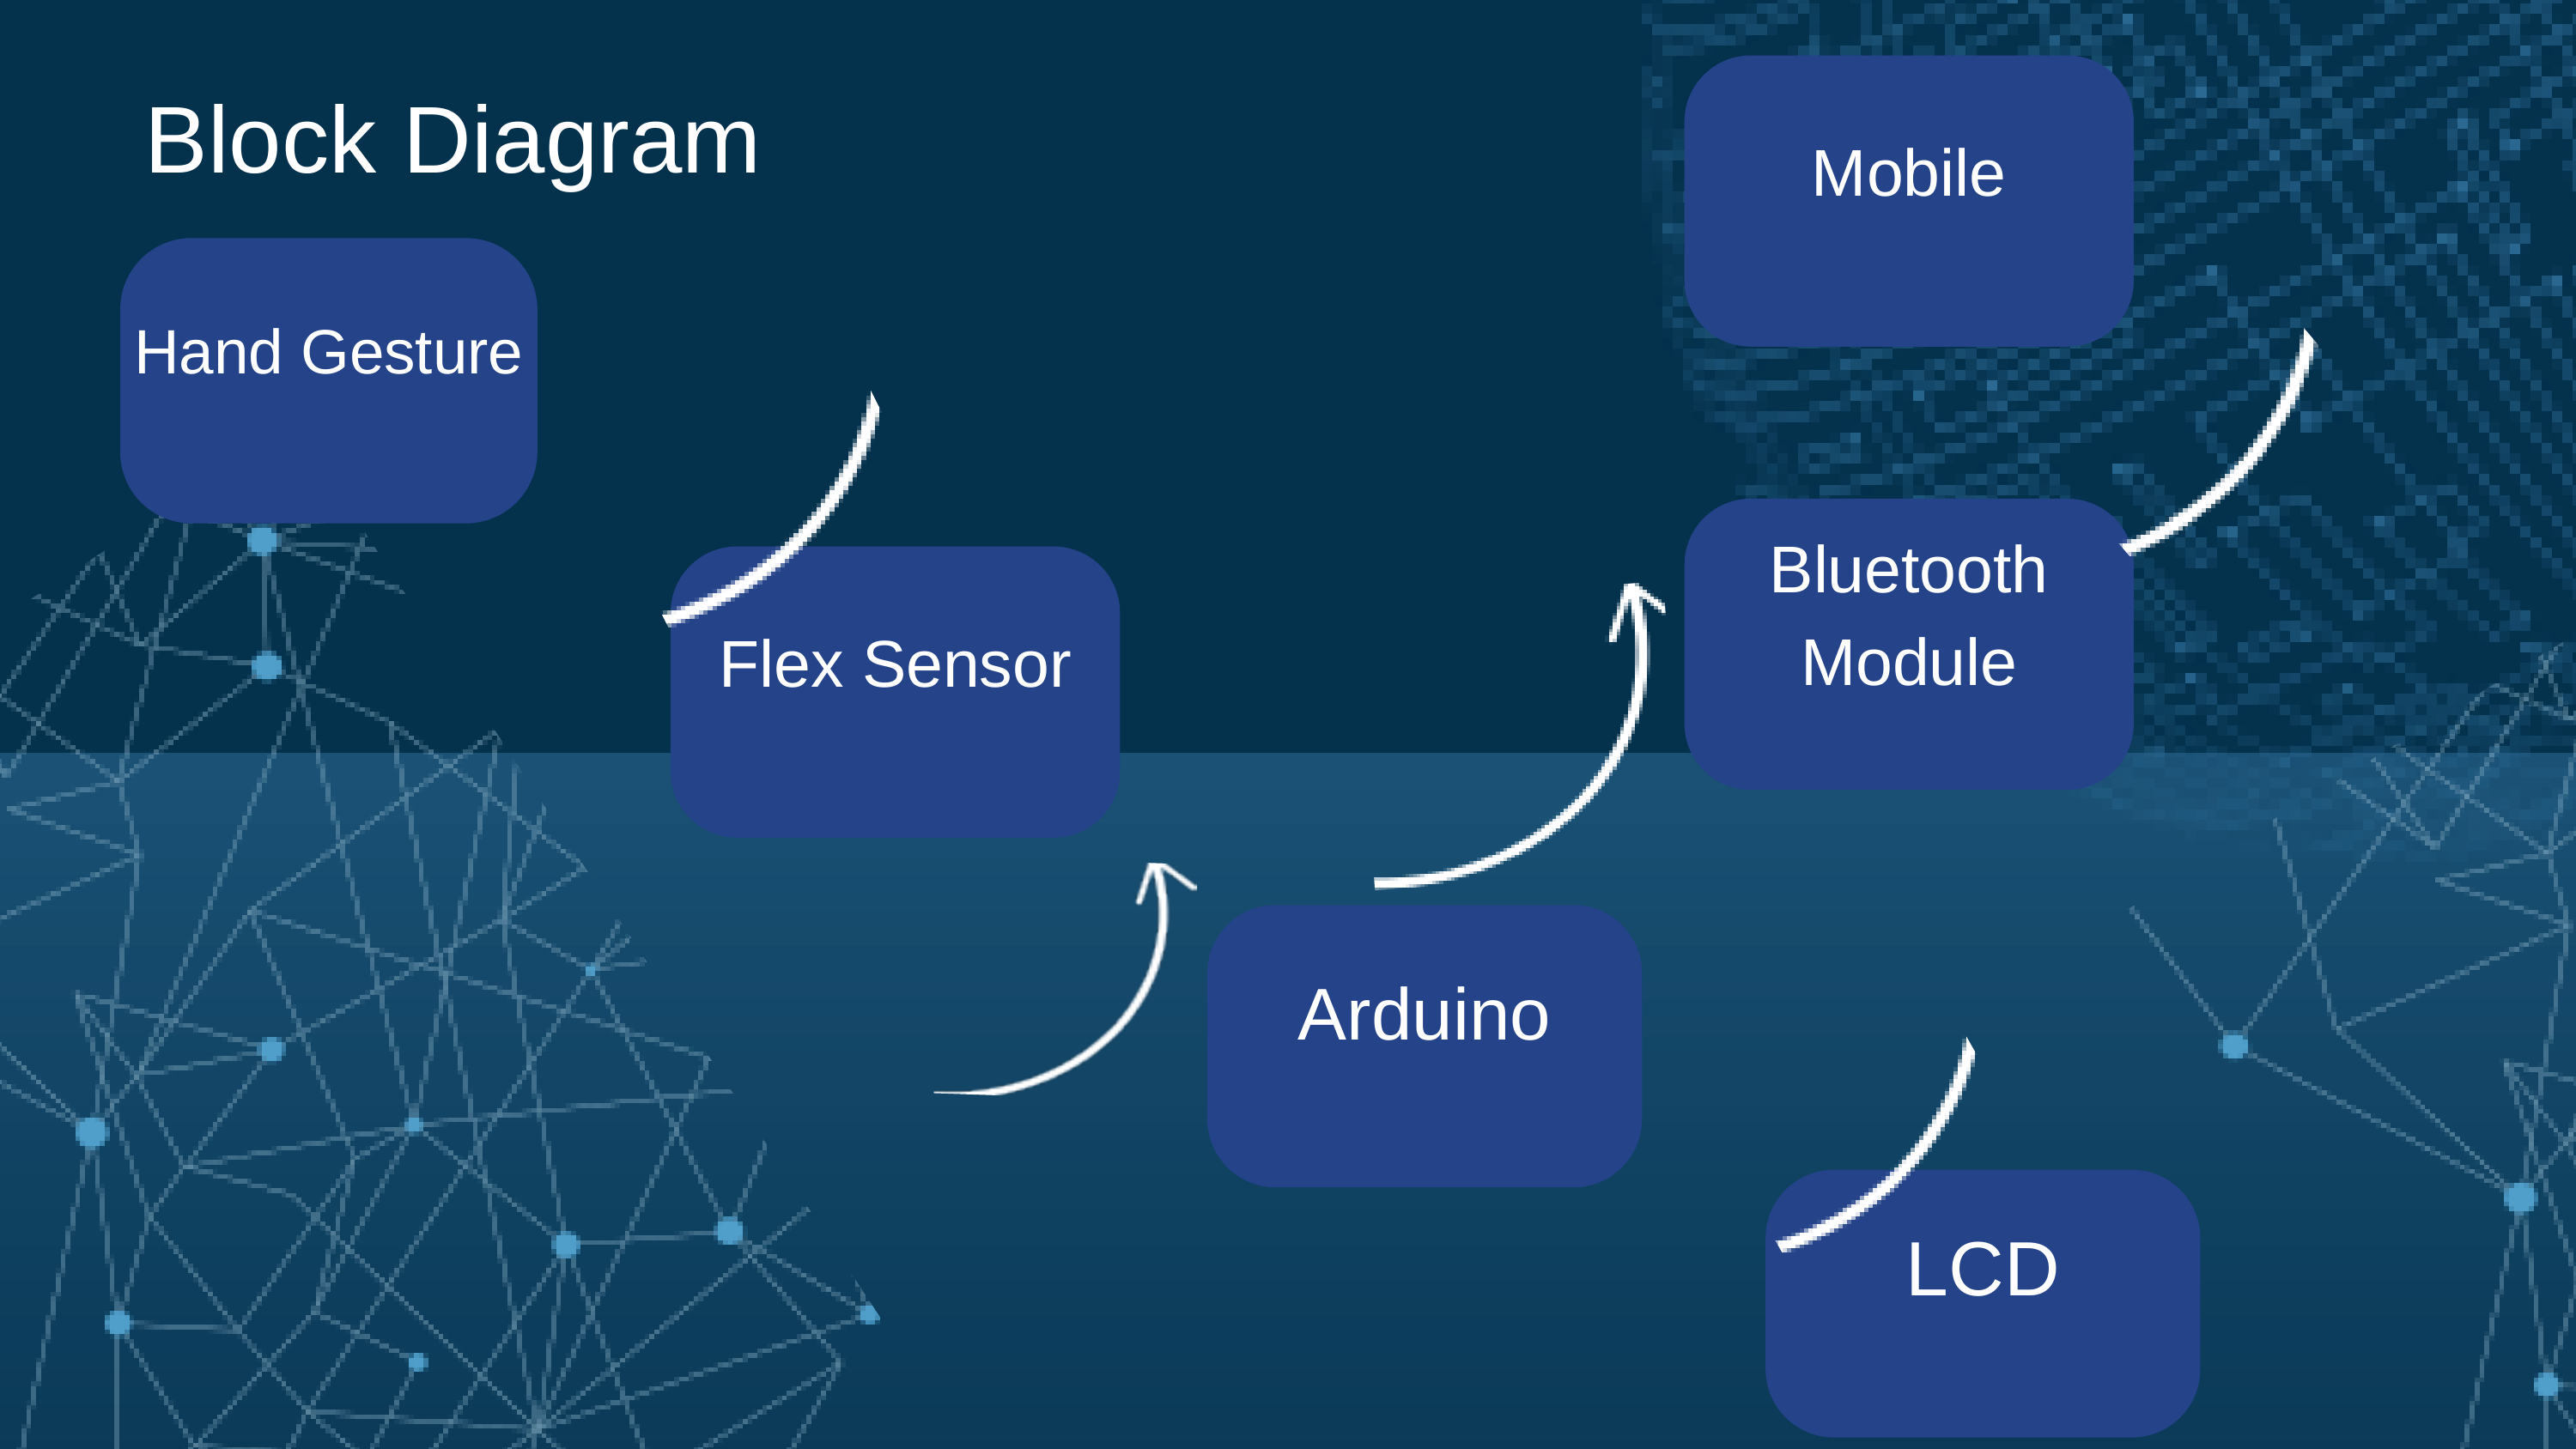

Mobile
Block Diagram

Hand Gesture

Bluetooth Module

Flex Sensor

Arduino

LCD